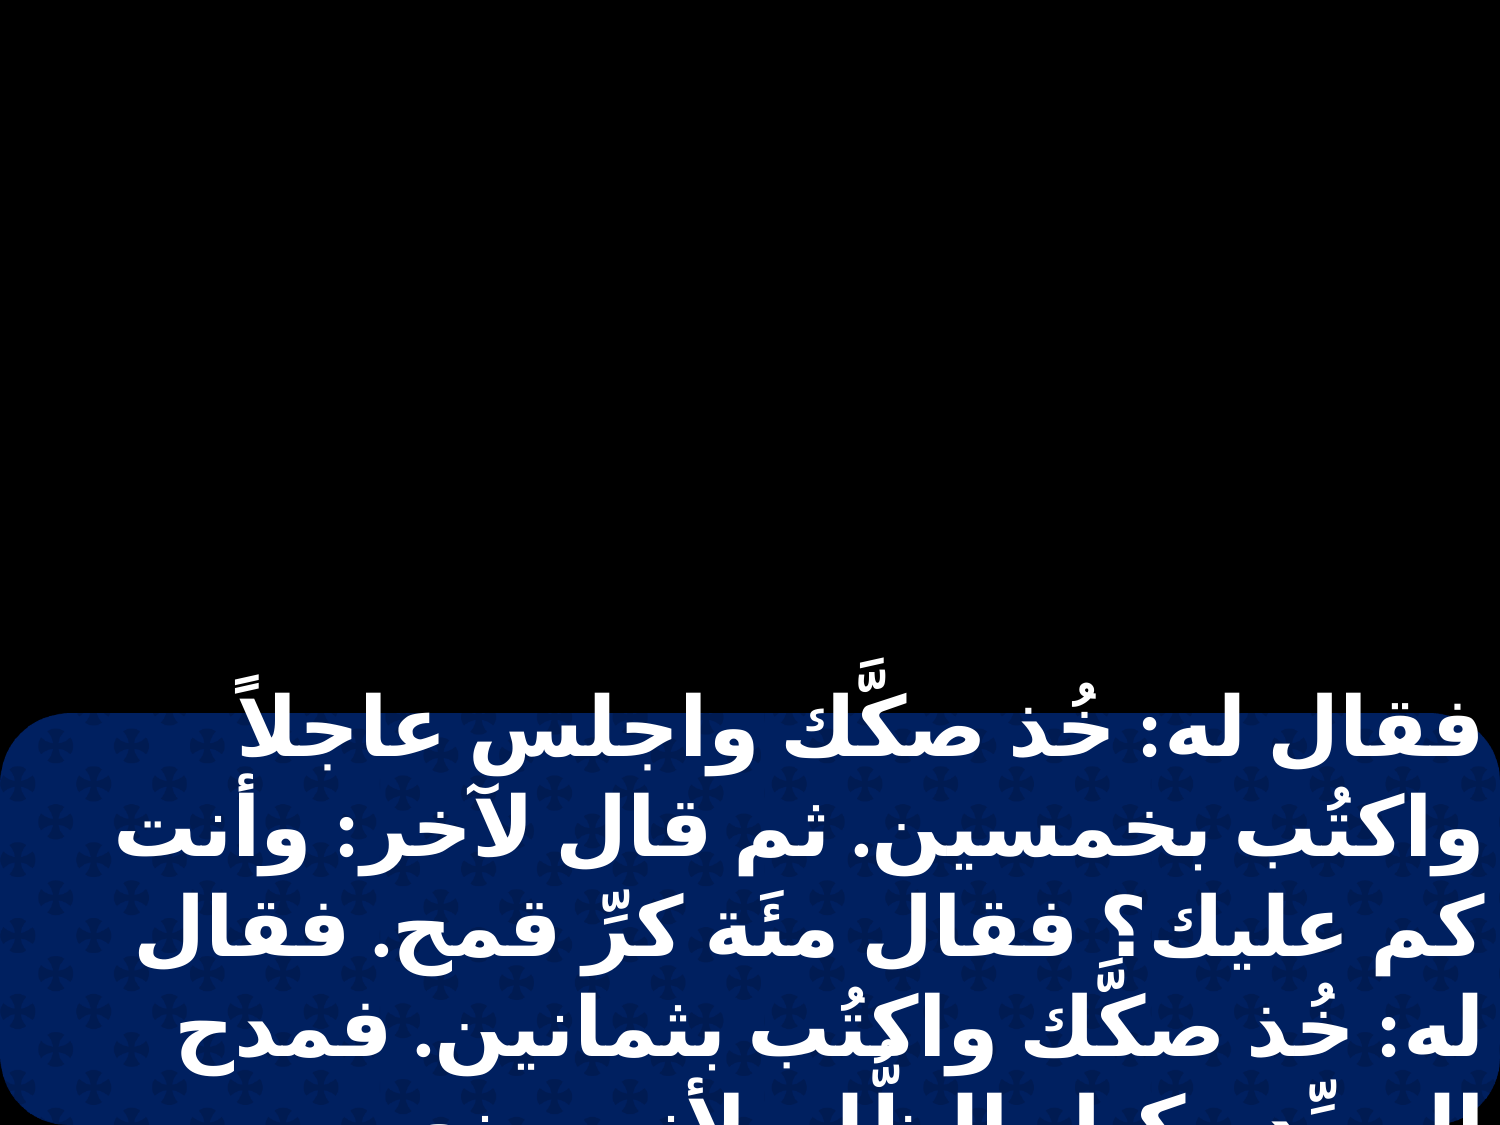

فقال له: خُذ صكَّك واجلس عاجلاً واكتُب بخمسين. ثم قال لآخر: وأنت كم عليك؟ فقال مئَة كرِّ قمح. فقال له: خُذ صكَّك واكتُب بثمانين. فمدح السيِّد وكيل الظُّلم لأنه صنع